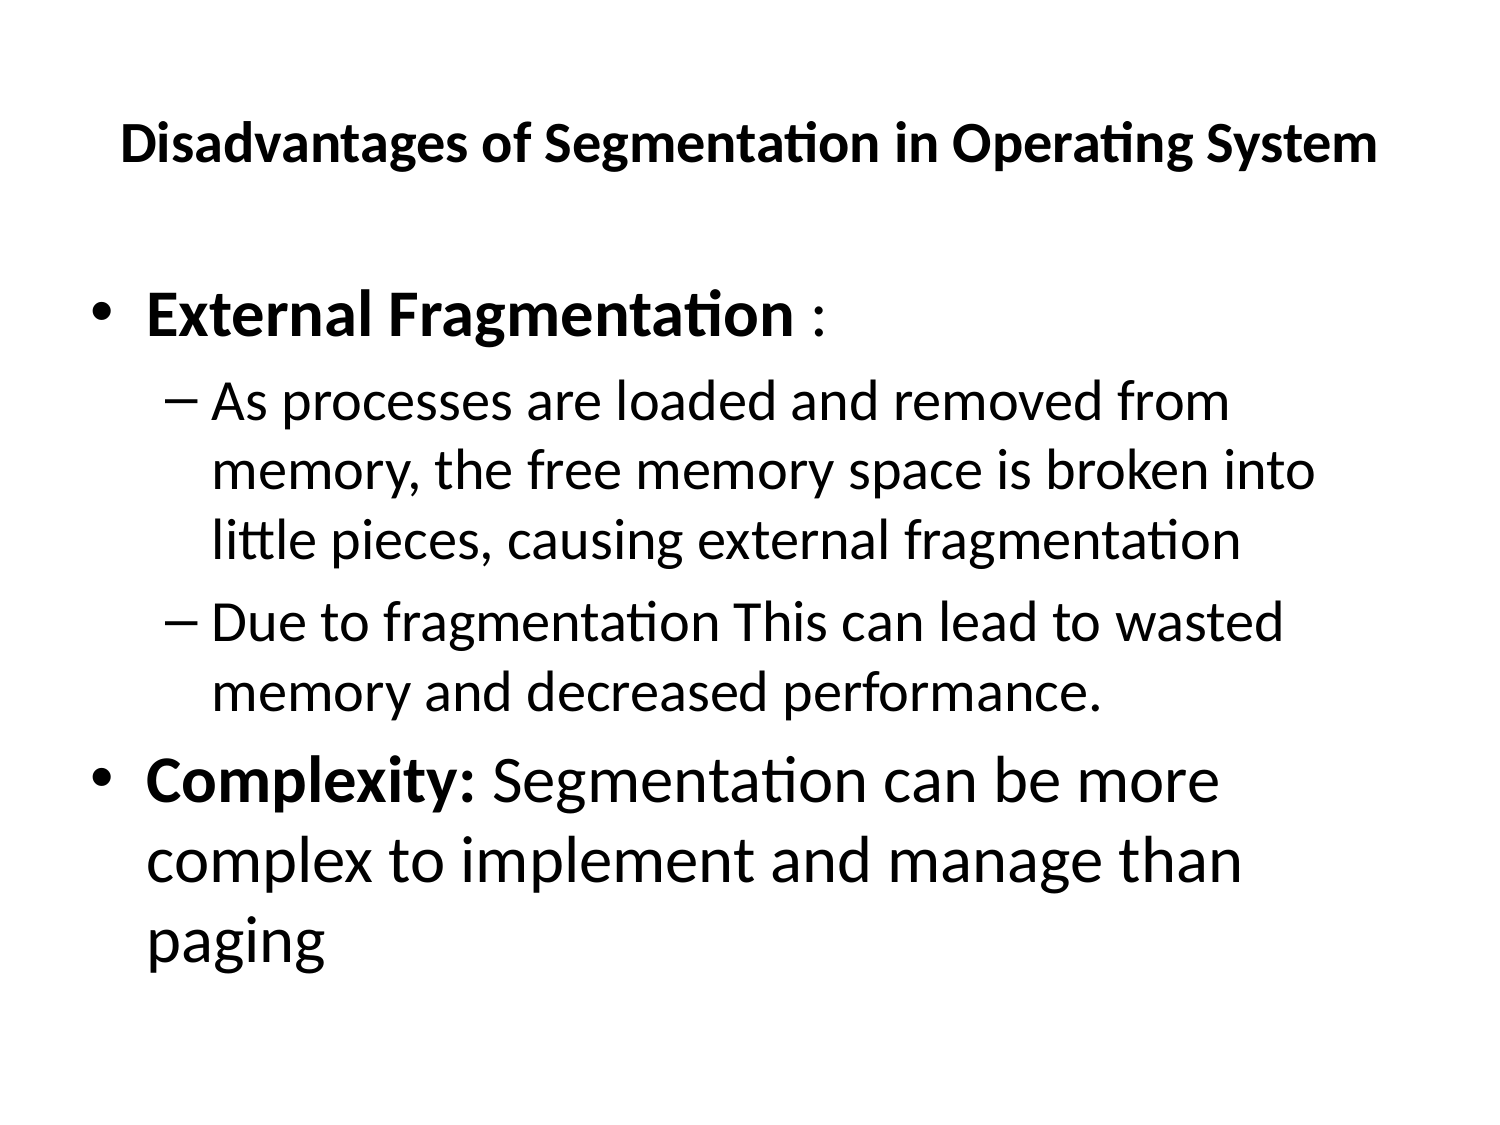

# Disadvantages of Segmentation in Operating System
External Fragmentation :
As processes are loaded and removed from memory, the free memory space is broken into little pieces, causing external fragmentation
Due to fragmentation This can lead to wasted memory and decreased performance.
Complexity: Segmentation can be more complex to implement and manage than paging